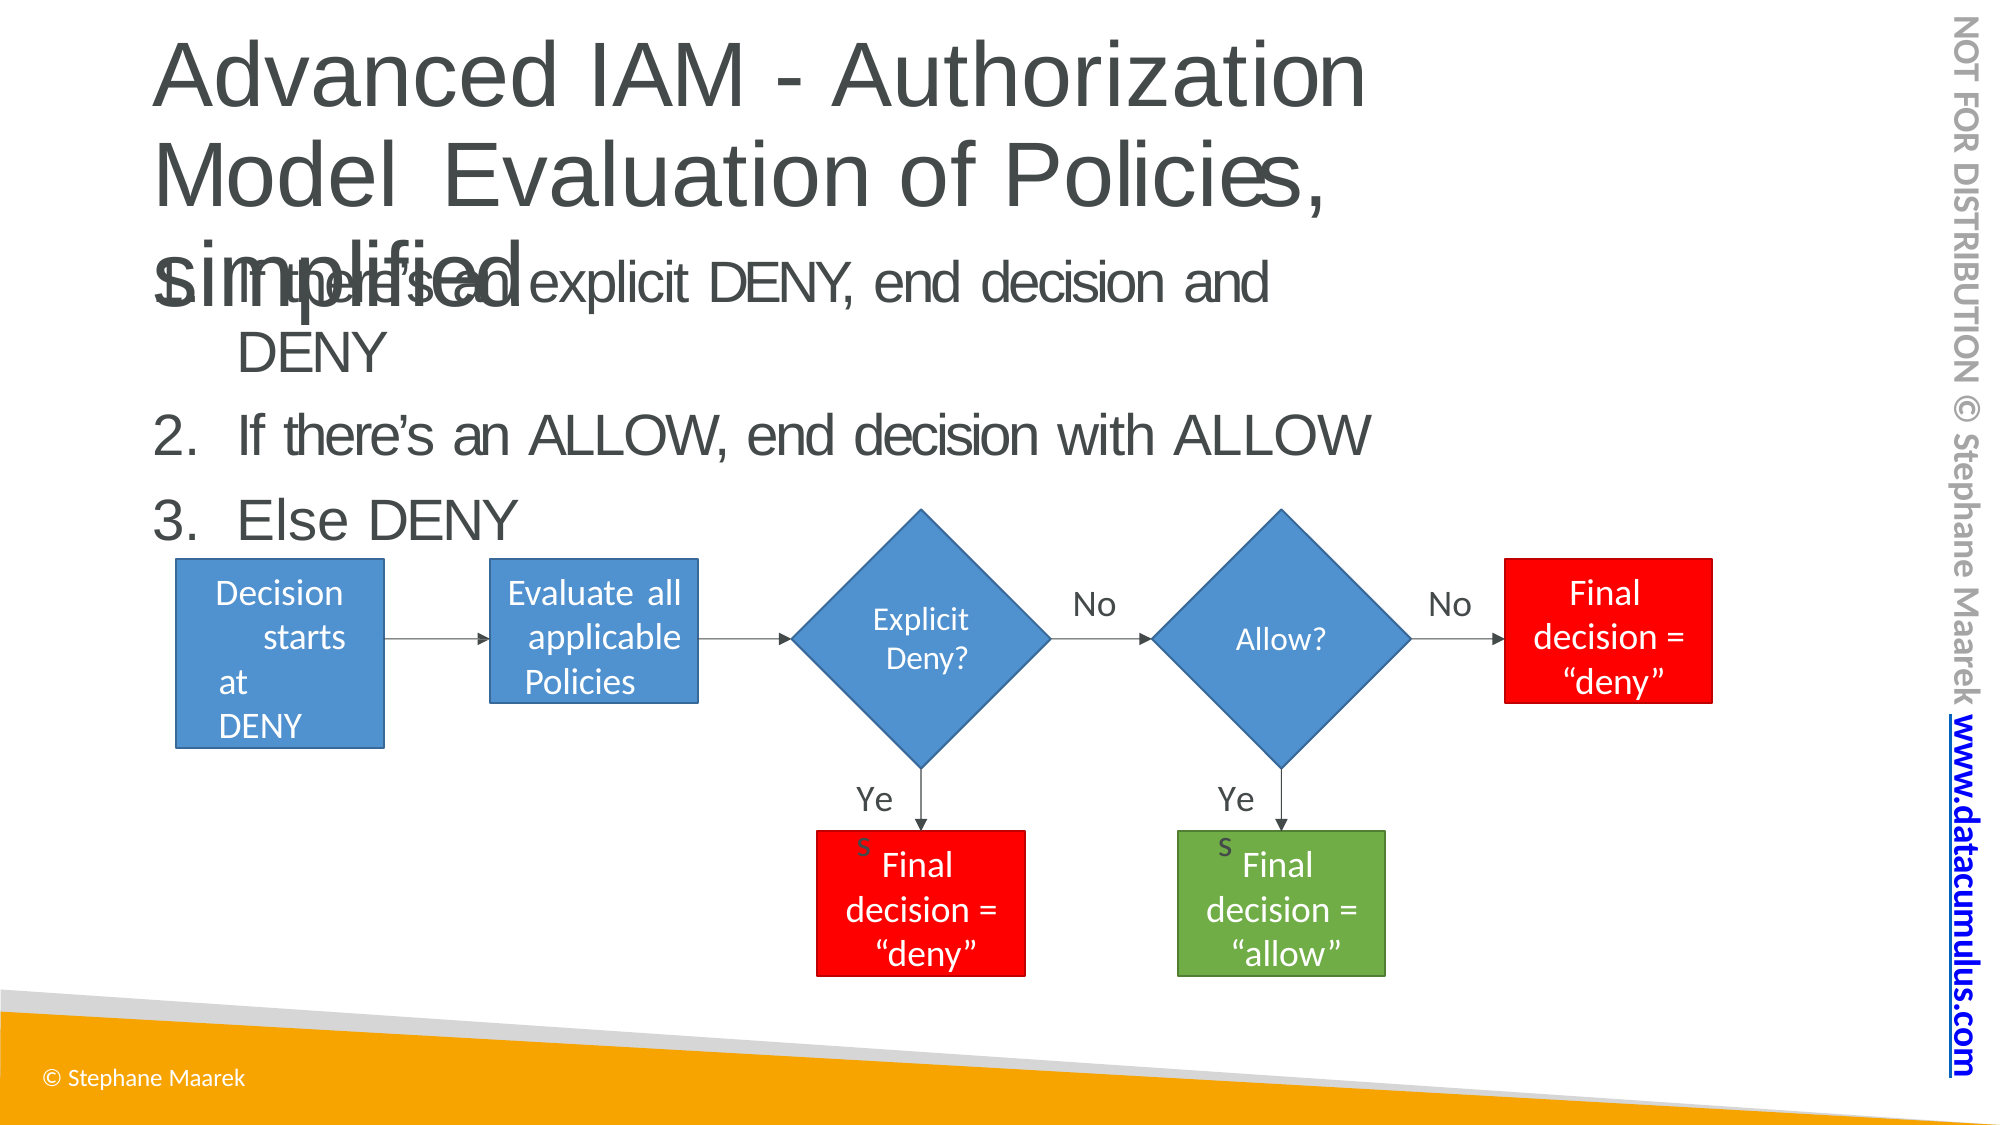

# Advanced IAM - Authorization Model  Evaluation of Policies, simplified
NOT FOR DISTRIBUTION © Stephane Maarek www.datacumulus.com
If there’s an explicit DENY, end decision and DENY
If there’s an ALLOW, end decision with ALLOW
Else DENY

Decision  starts at  DENY
Evaluate all  applicable  Policies
Final  decision =  “deny”
No
No
Explicit  Deny?
Allow?

Yes
Yes
Final  decision =  “deny”
Final  decision =  “allow”
© Stephane Maarek